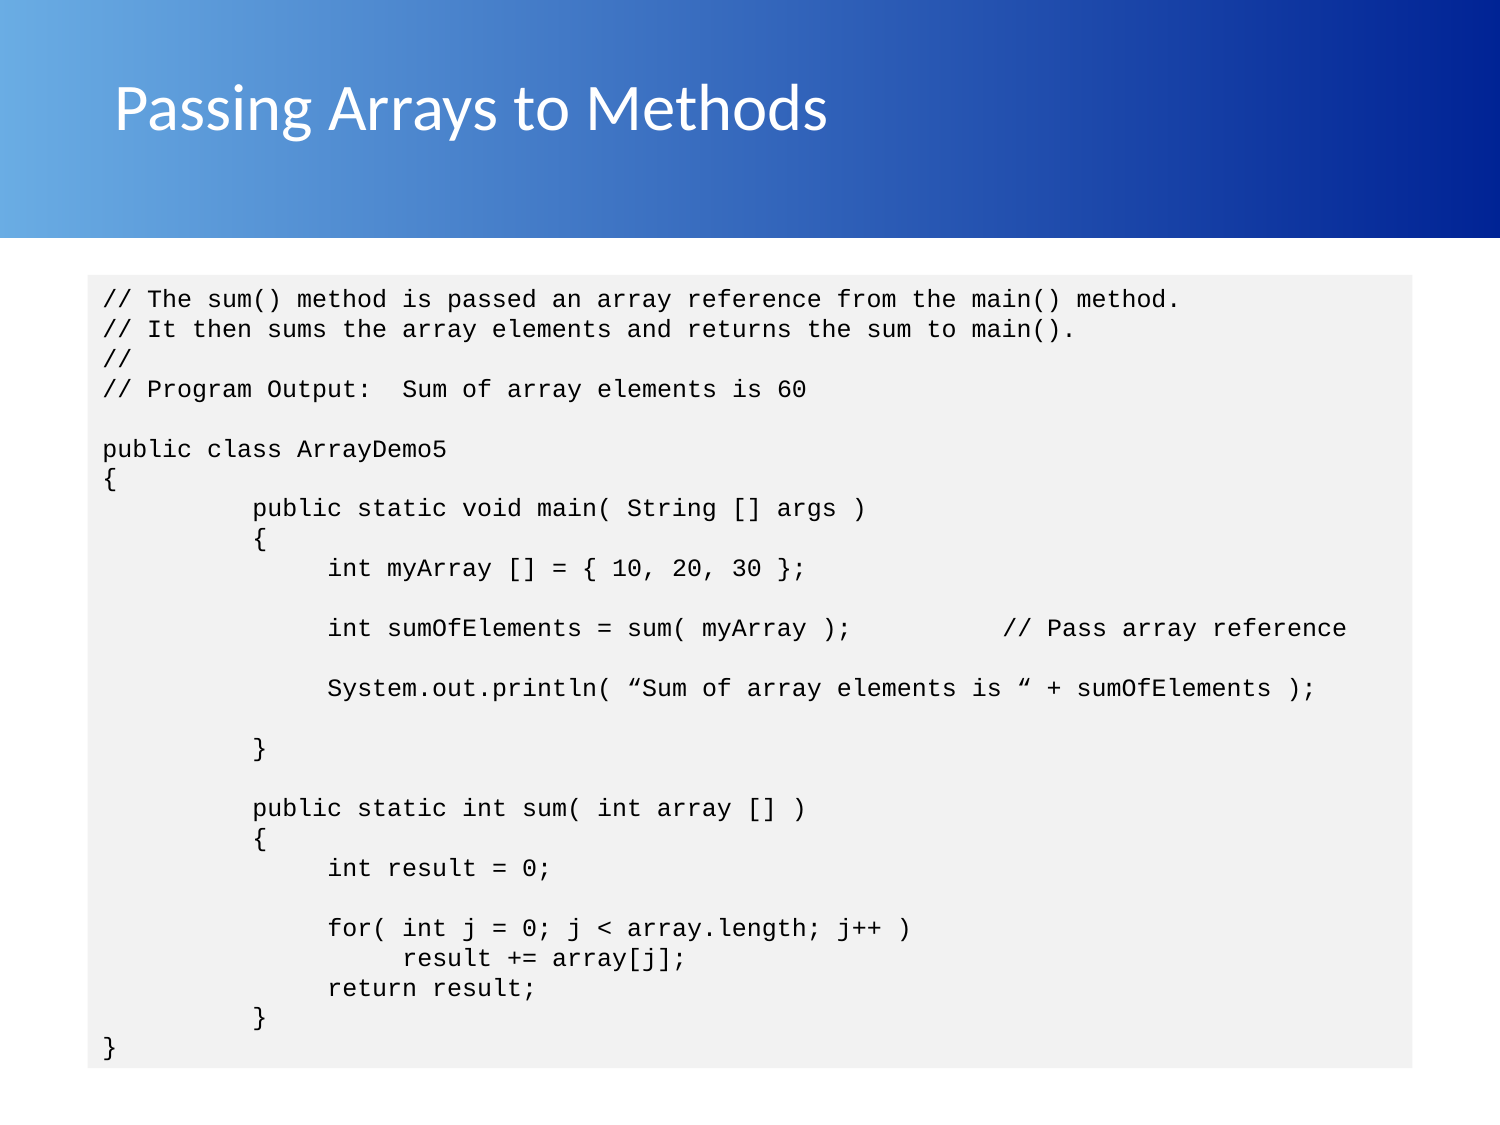

# Passing Arrays to Methods

// The sum() method is passed an array reference from the main() method.
// It then sums the array elements and returns the sum to main().
//
// Program Output: 	Sum of array elements is 60

public class ArrayDemo5
{
	public static void main( String [] args )
	{
	     int myArray [] = { 10, 20, 30 };

	     int sumOfElements = sum( myArray );	// Pass array reference

	     System.out.println( “Sum of array elements is “ + sumOfElements );

	}

	public static int sum( int array [] )
	{
	     int result = 0;

	     for( int j = 0; j < array.length; j++ )
		result += array[j];
	     return result;
	}
}